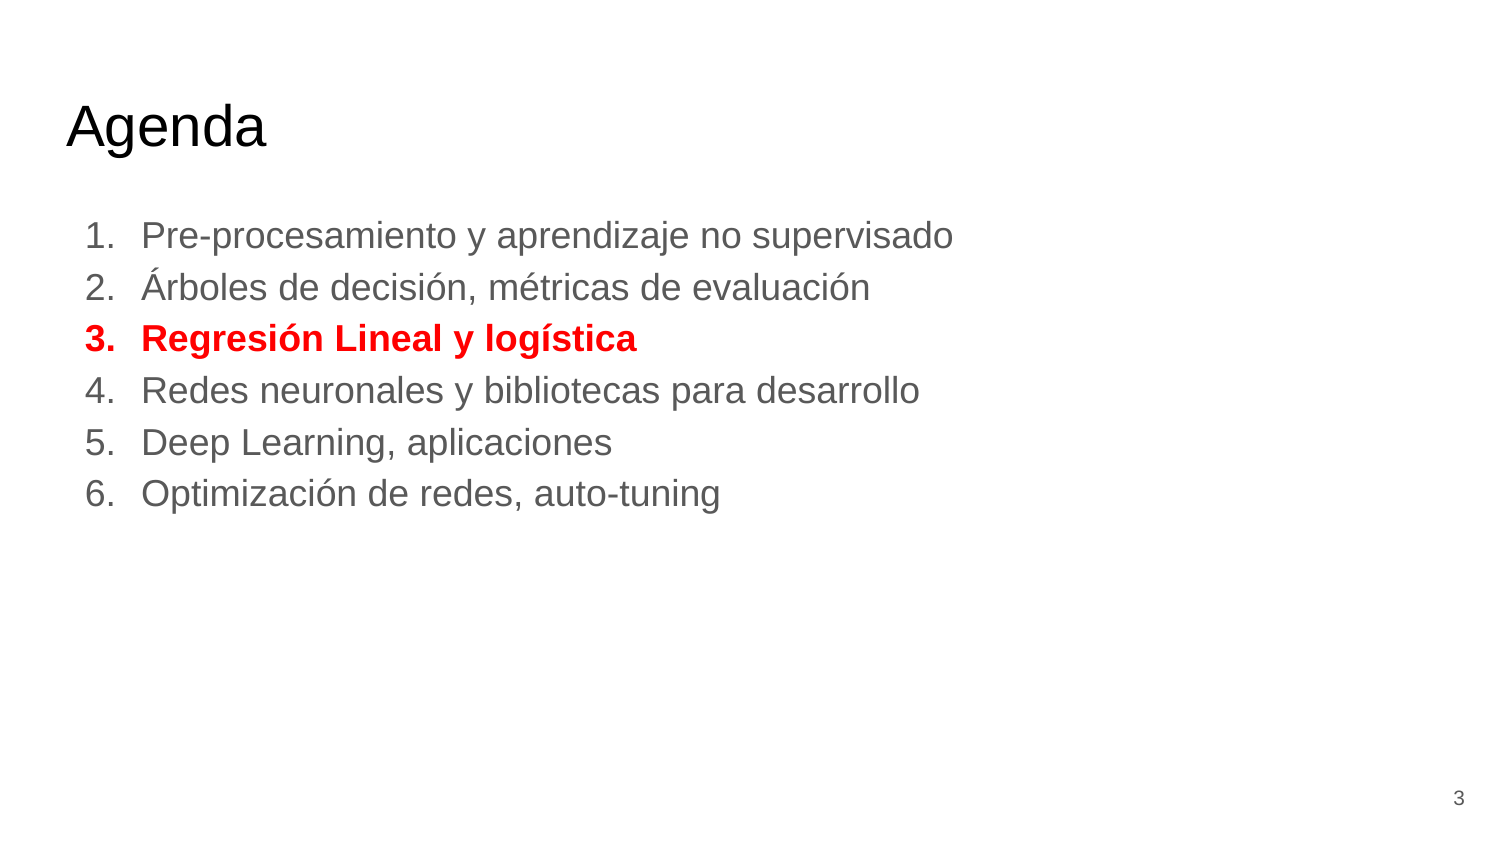

# Agenda
Pre-procesamiento y aprendizaje no supervisado
Árboles de decisión, métricas de evaluación
Regresión Lineal y logística
Redes neuronales y bibliotecas para desarrollo
Deep Learning, aplicaciones
Optimización de redes, auto-tuning

3